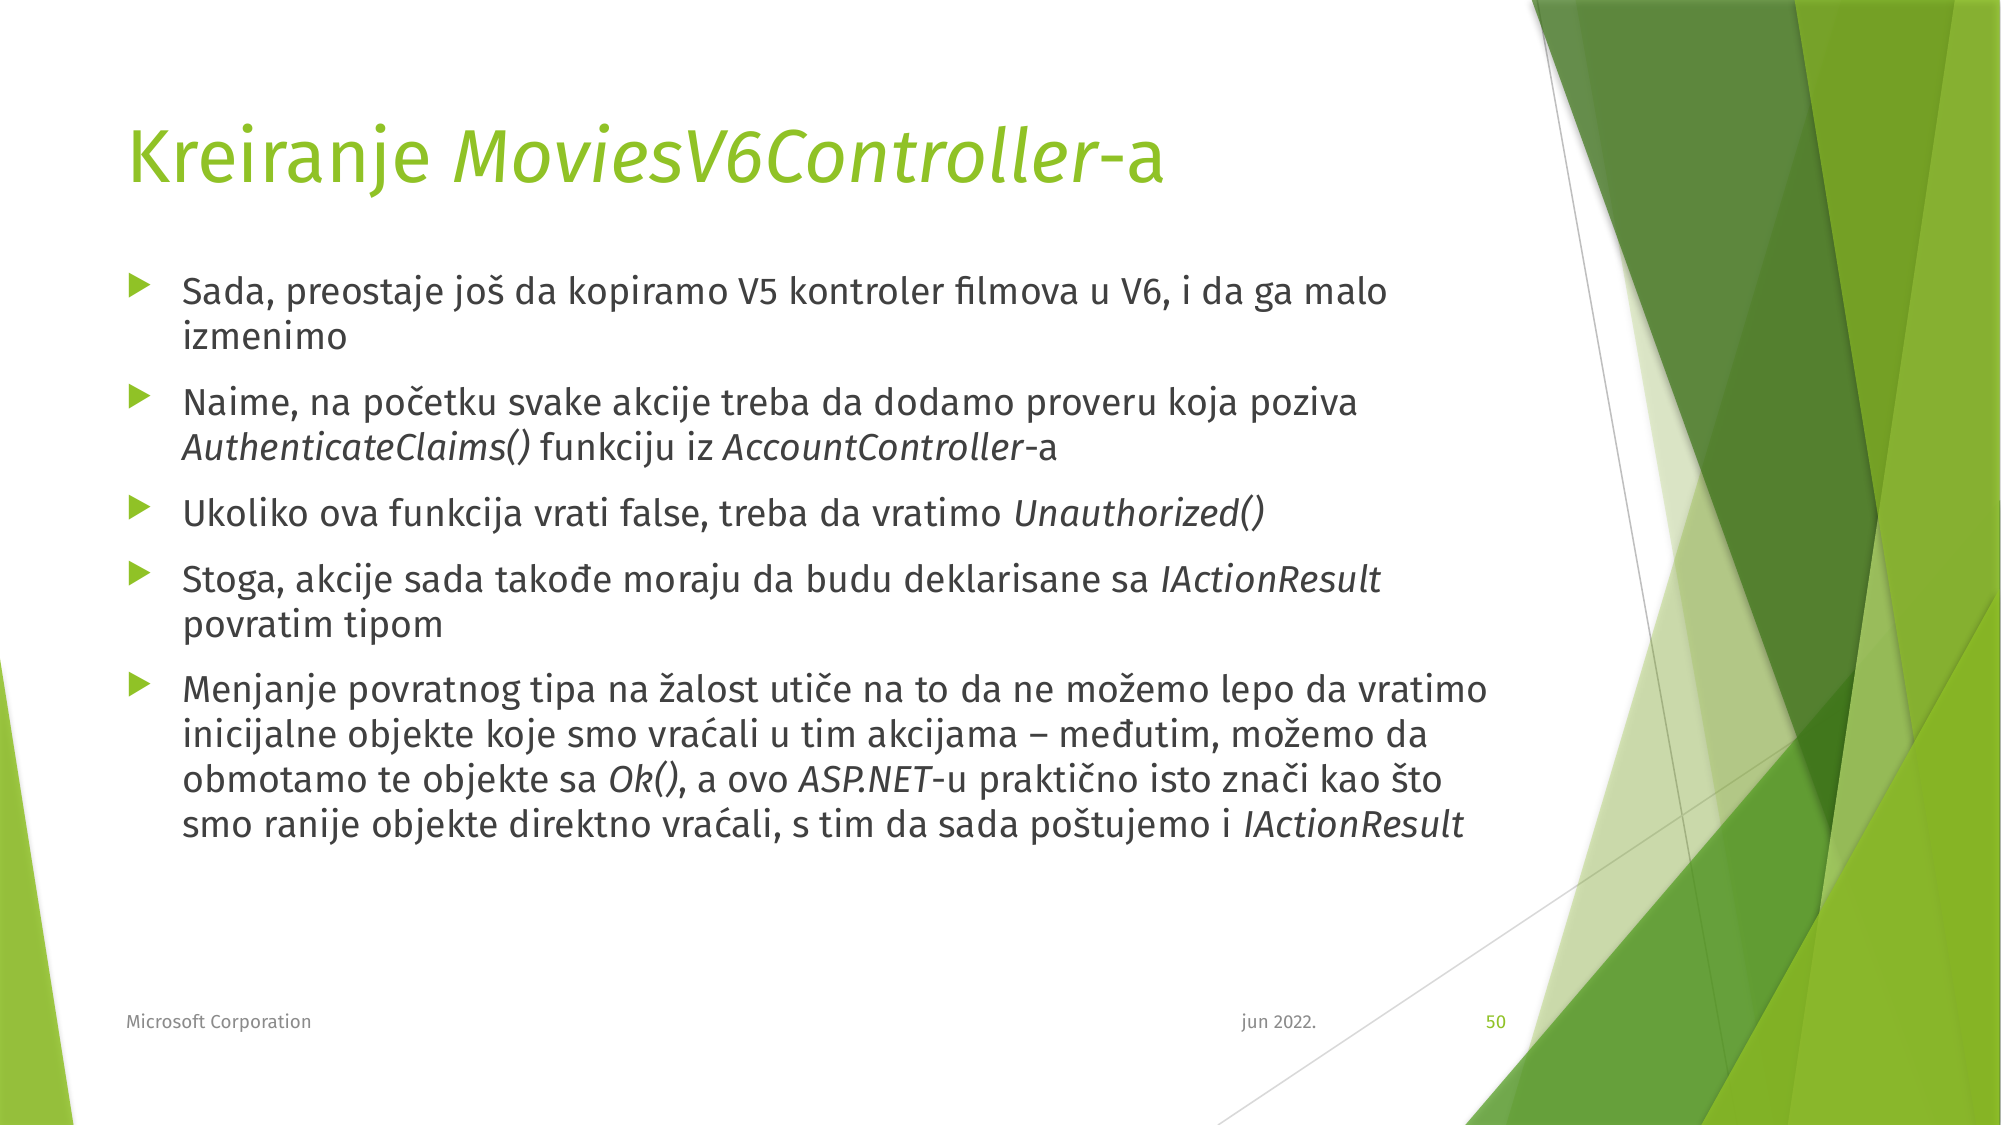

# Kreiranje MoviesV6Controller-a
Sada, preostaje još da kopiramo V5 kontroler filmova u V6, i da ga malo izmenimo
Naime, na početku svake akcije treba da dodamo proveru koja poziva AuthenticateClaims() funkciju iz AccountController-a
Ukoliko ova funkcija vrati false, treba da vratimo Unauthorized()
Stoga, akcije sada takođe moraju da budu deklarisane sa IActionResult povratim tipom
Menjanje povratnog tipa na žalost utiče na to da ne možemo lepo da vratimo inicijalne objekte koje smo vraćali u tim akcijama – međutim, možemo da obmotamo te objekte sa Ok(), a ovo ASP.NET-u praktično isto znači kao što smo ranije objekte direktno vraćali, s tim da sada poštujemo i IActionResult
Microsoft Corporation
jun 2022.
50